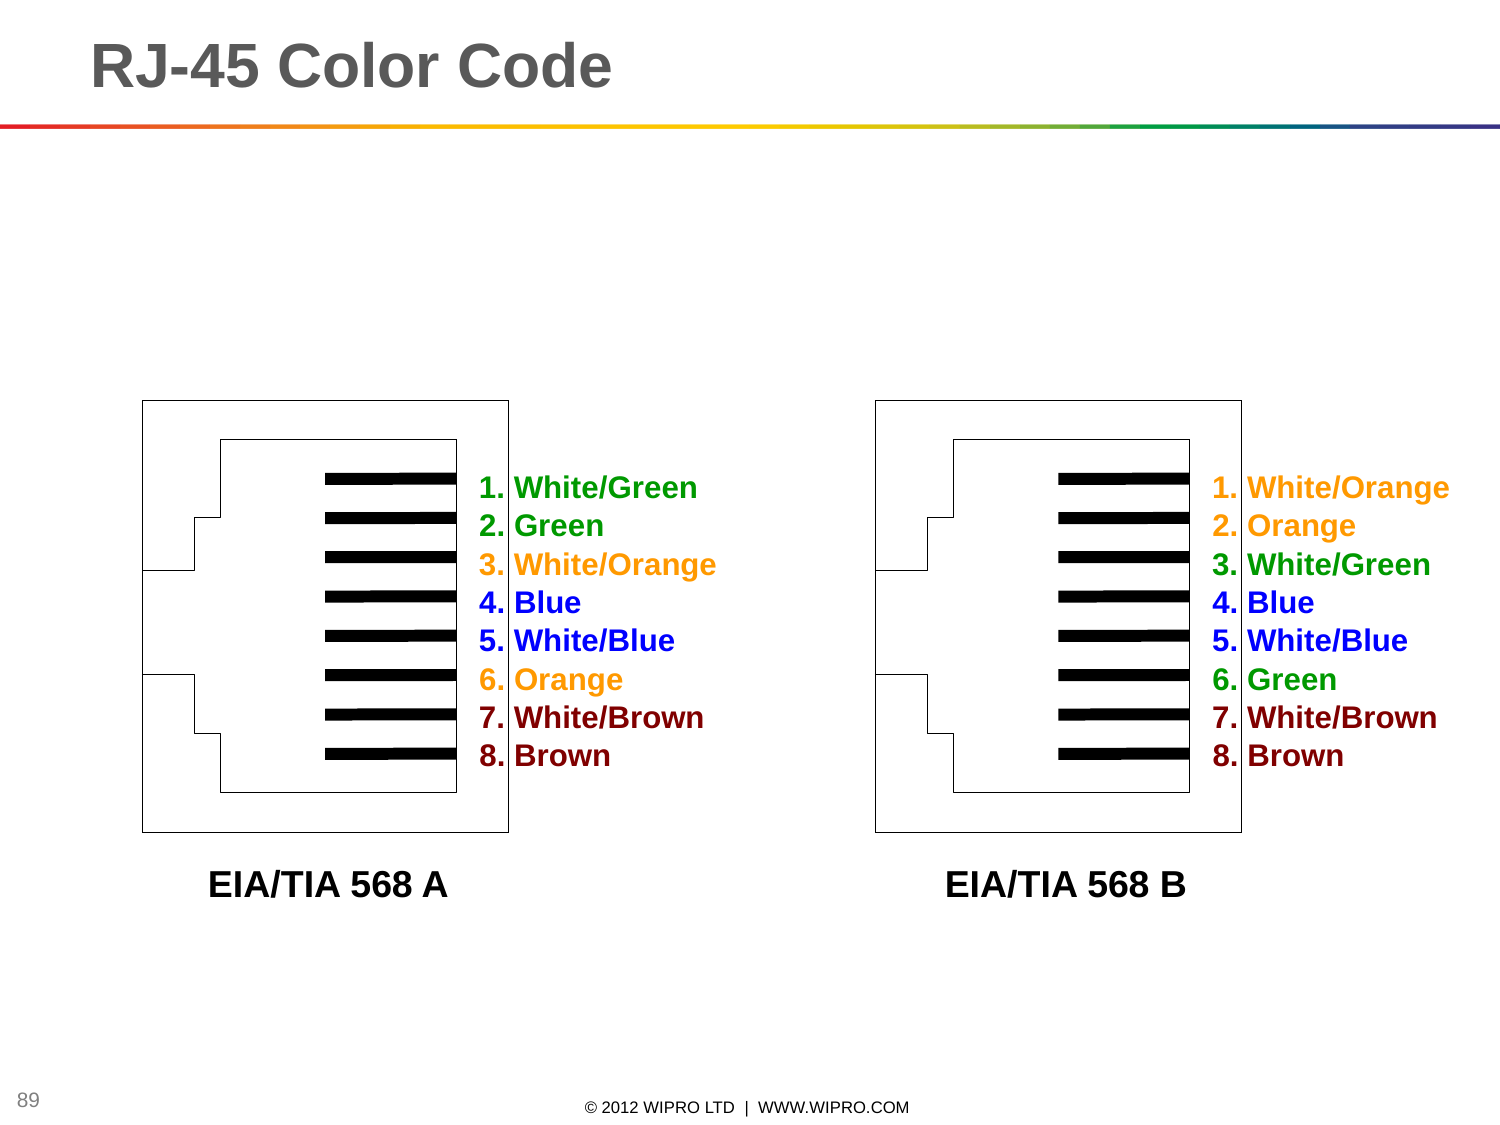

89
# RJ-45 Color Code

1. White/Green
2. Green
3. White/Orange
4. Blue
5. White/Blue
6. Orange
7. White/Brown
8. Brown
1. White/Orange
2. Orange
3. White/Green
4. Blue
5. White/Blue
6. Green
7. White/Brown
8. Brown

EIA/TIA 568 A
EIA/TIA 568 B